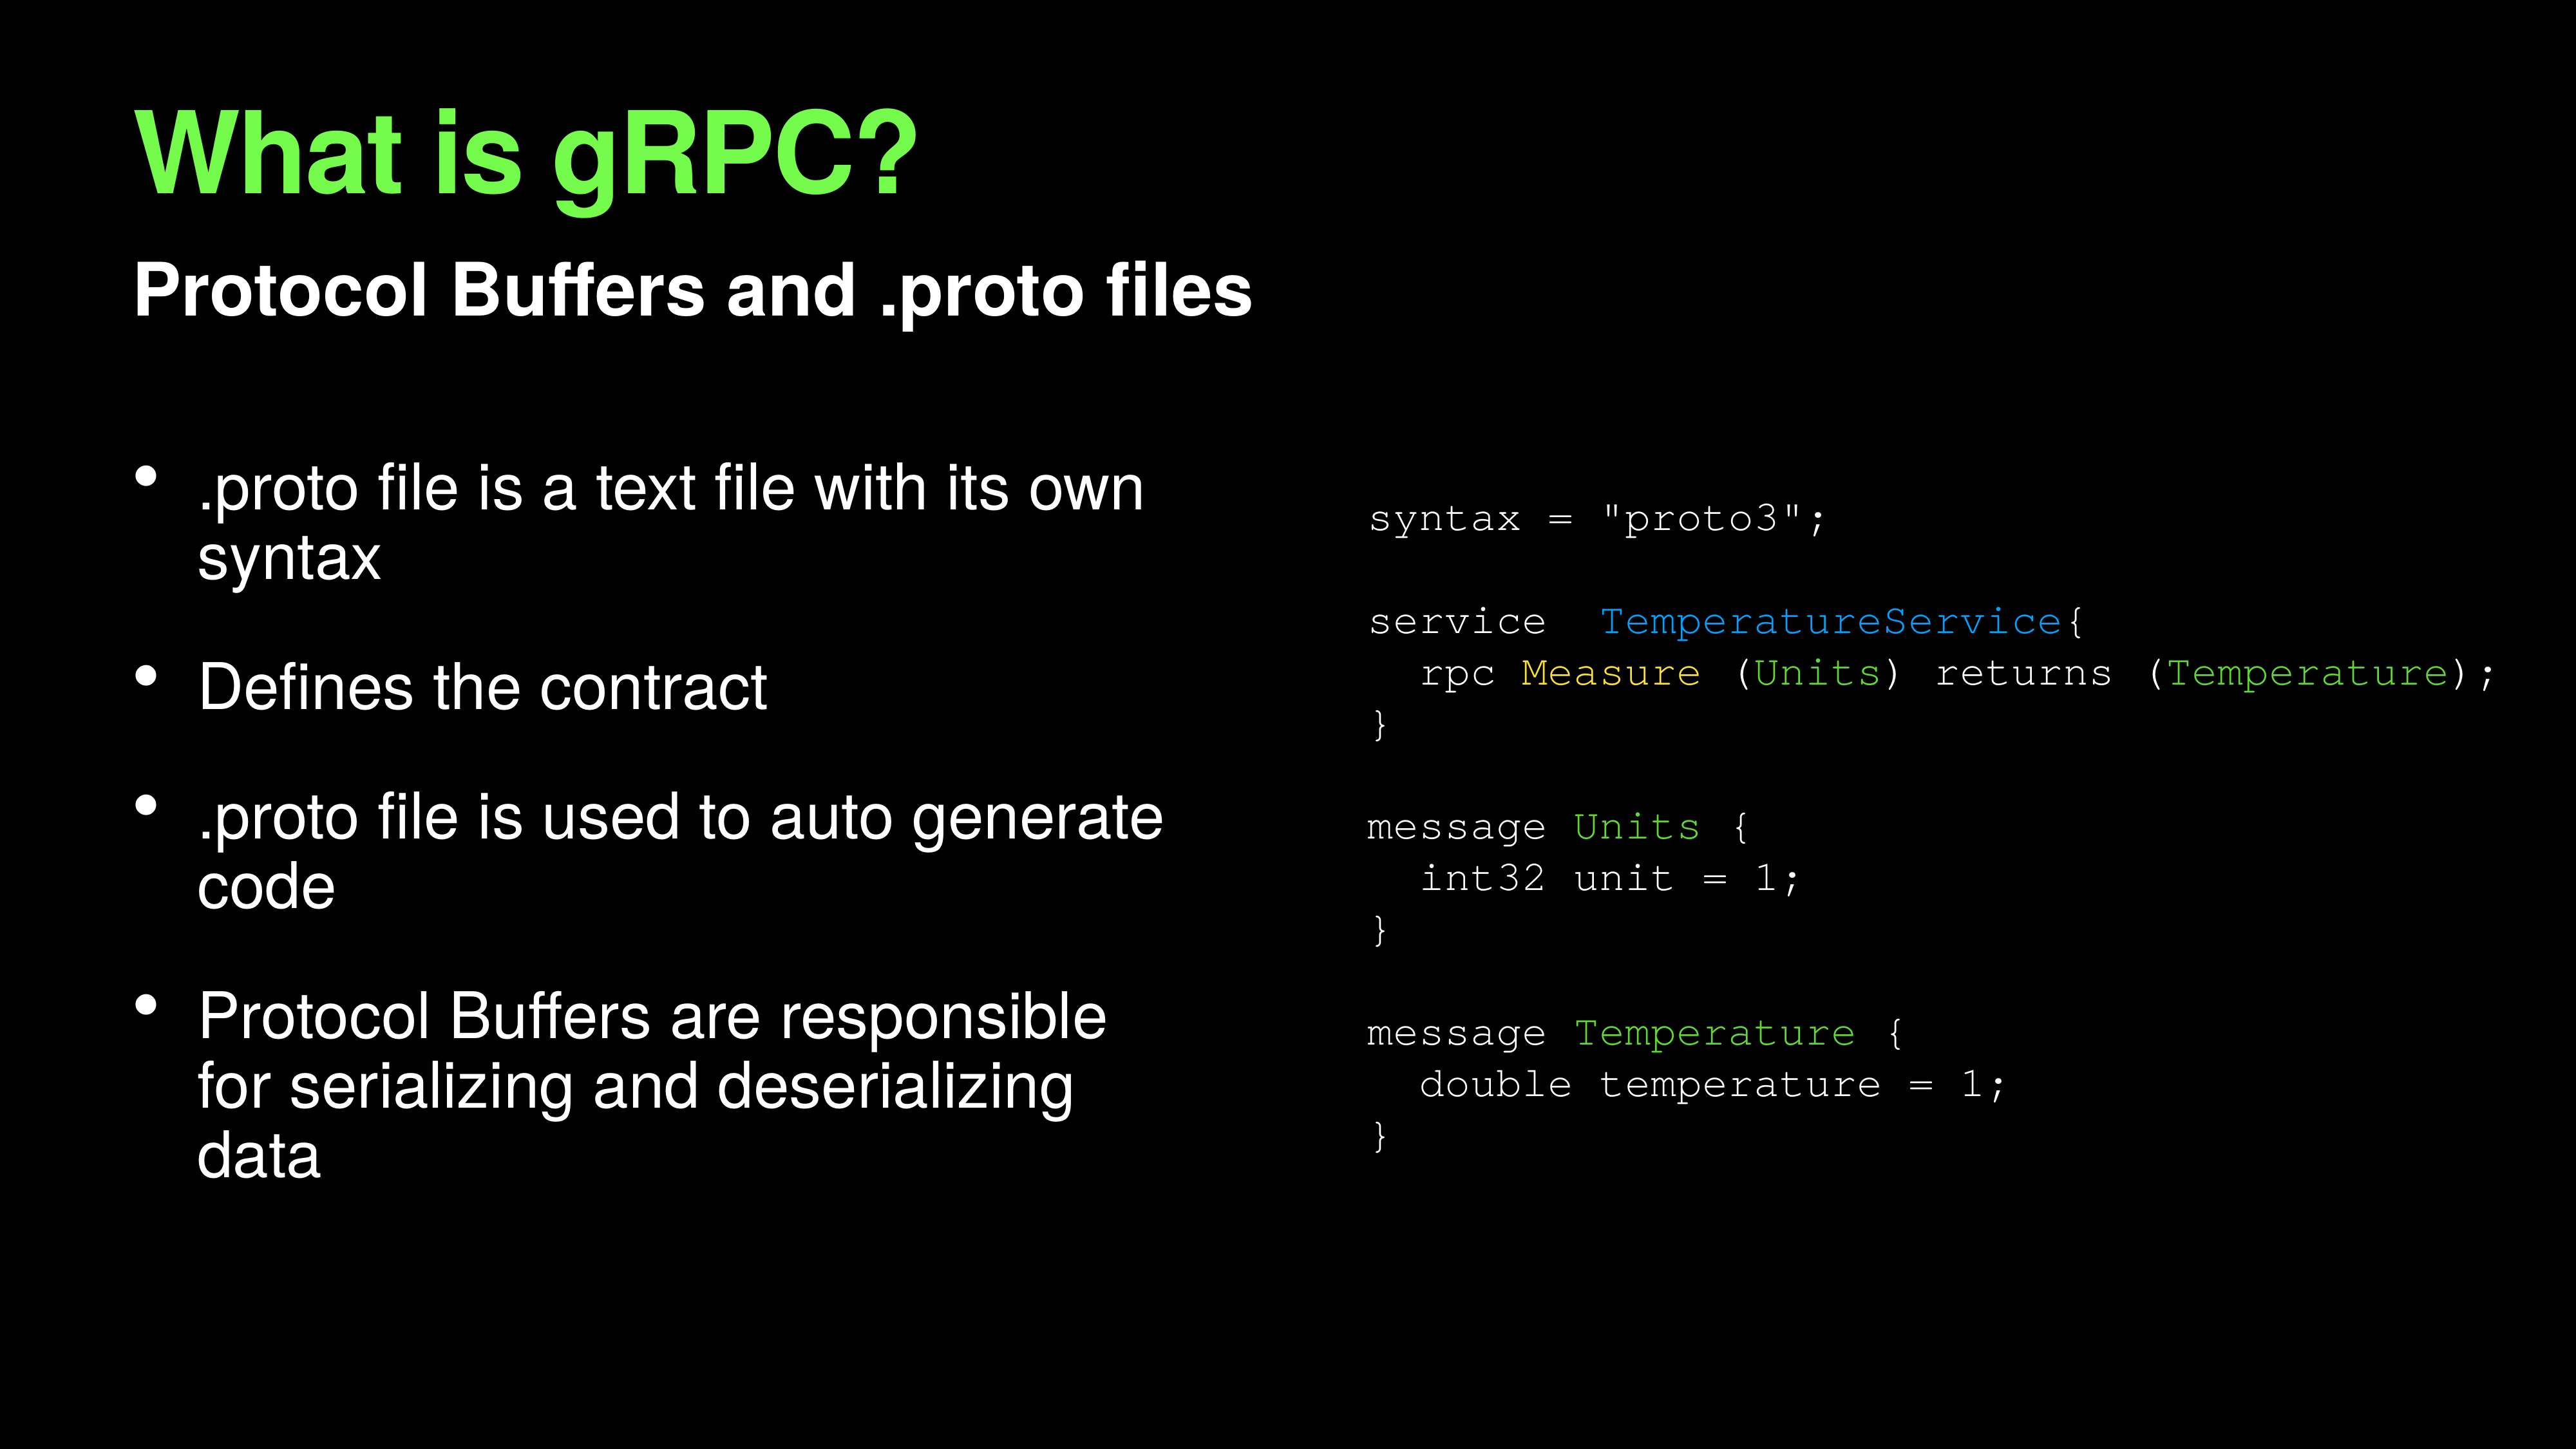

# What is gRPC?
Protocol Buffers and .proto files
.proto file is a text file with its own syntax
Defines the contract
.proto file is used to auto generate code
Protocol Buffers are responsible for serializing and deserializing data
syntax = "proto3";

service  TemperatureService{
  rpc Measure (Units) returns (Temperature);
}

message Units {
  int32 unit = 1;
}

message Temperature {
  double temperature = 1;
}